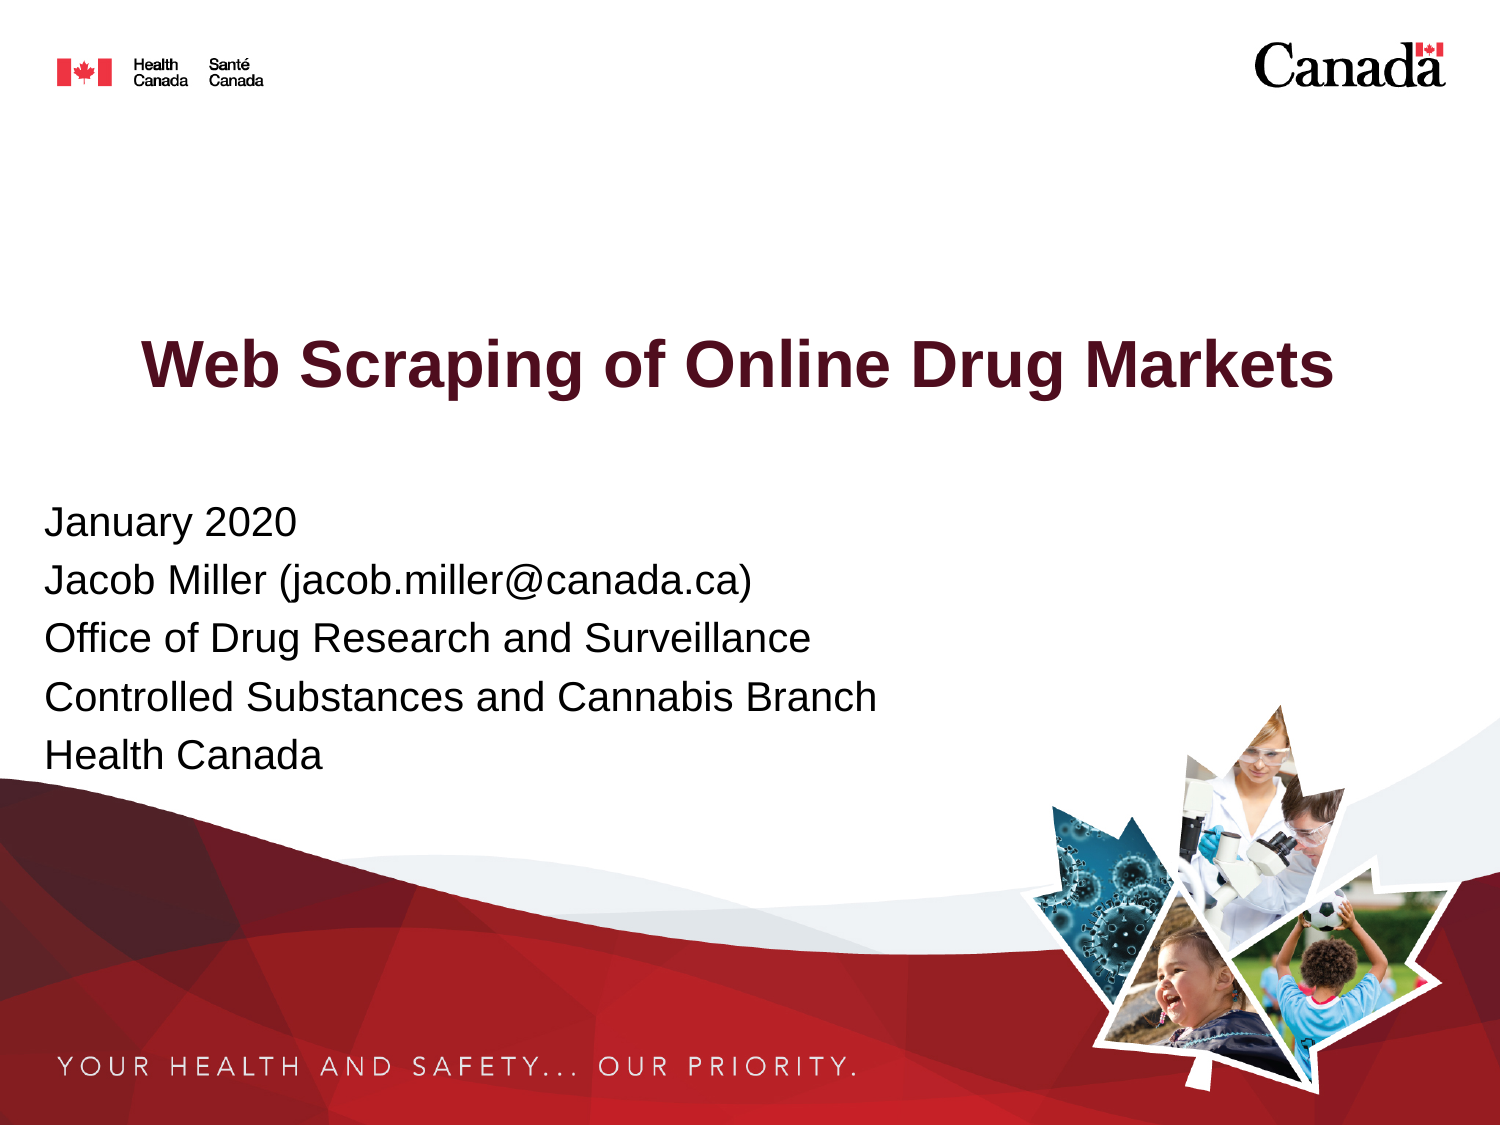

# Web Scraping of Online Drug Markets

January 2020
Jacob Miller (jacob.miller@canada.ca)
Office of Drug Research and Surveillance
Controlled Substances and Cannabis Branch
Health Canada